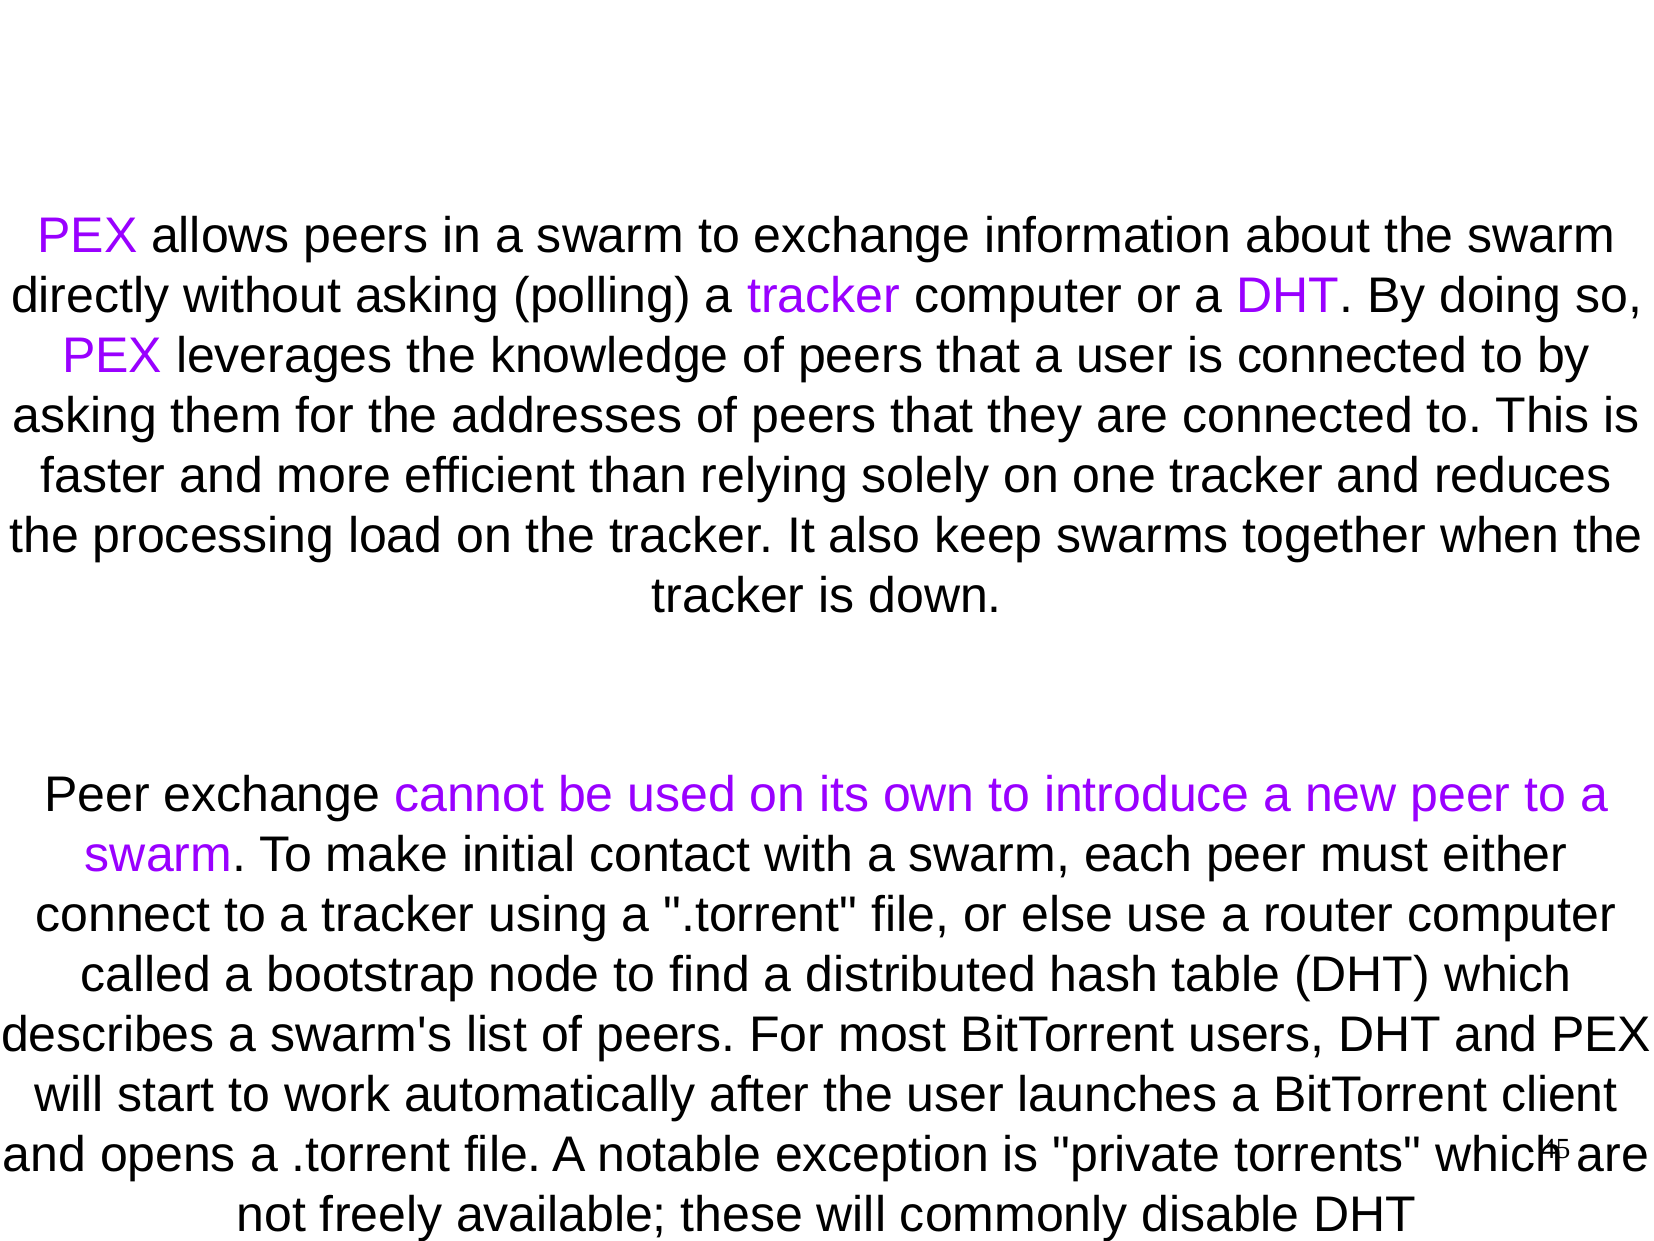

PEX allows peers in a swarm to exchange information about the swarm directly without asking (polling) a tracker computer or a DHT. By doing so, PEX leverages the knowledge of peers that a user is connected to by asking them for the addresses of peers that they are connected to. This is faster and more efficient than relying solely on one tracker and reduces the processing load on the tracker. It also keep swarms together when the tracker is down.

Peer exchange cannot be used on its own to introduce a new peer to a swarm. To make initial contact with a swarm, each peer must either connect to a tracker using a ".torrent" file, or else use a router computer called a bootstrap node to find a distributed hash table (DHT) which describes a swarm's list of peers. For most BitTorrent users, DHT and PEX will start to work automatically after the user launches a BitTorrent client and opens a .torrent file. A notable exception is "private torrents" which are not freely available; these will commonly disable DHT
45